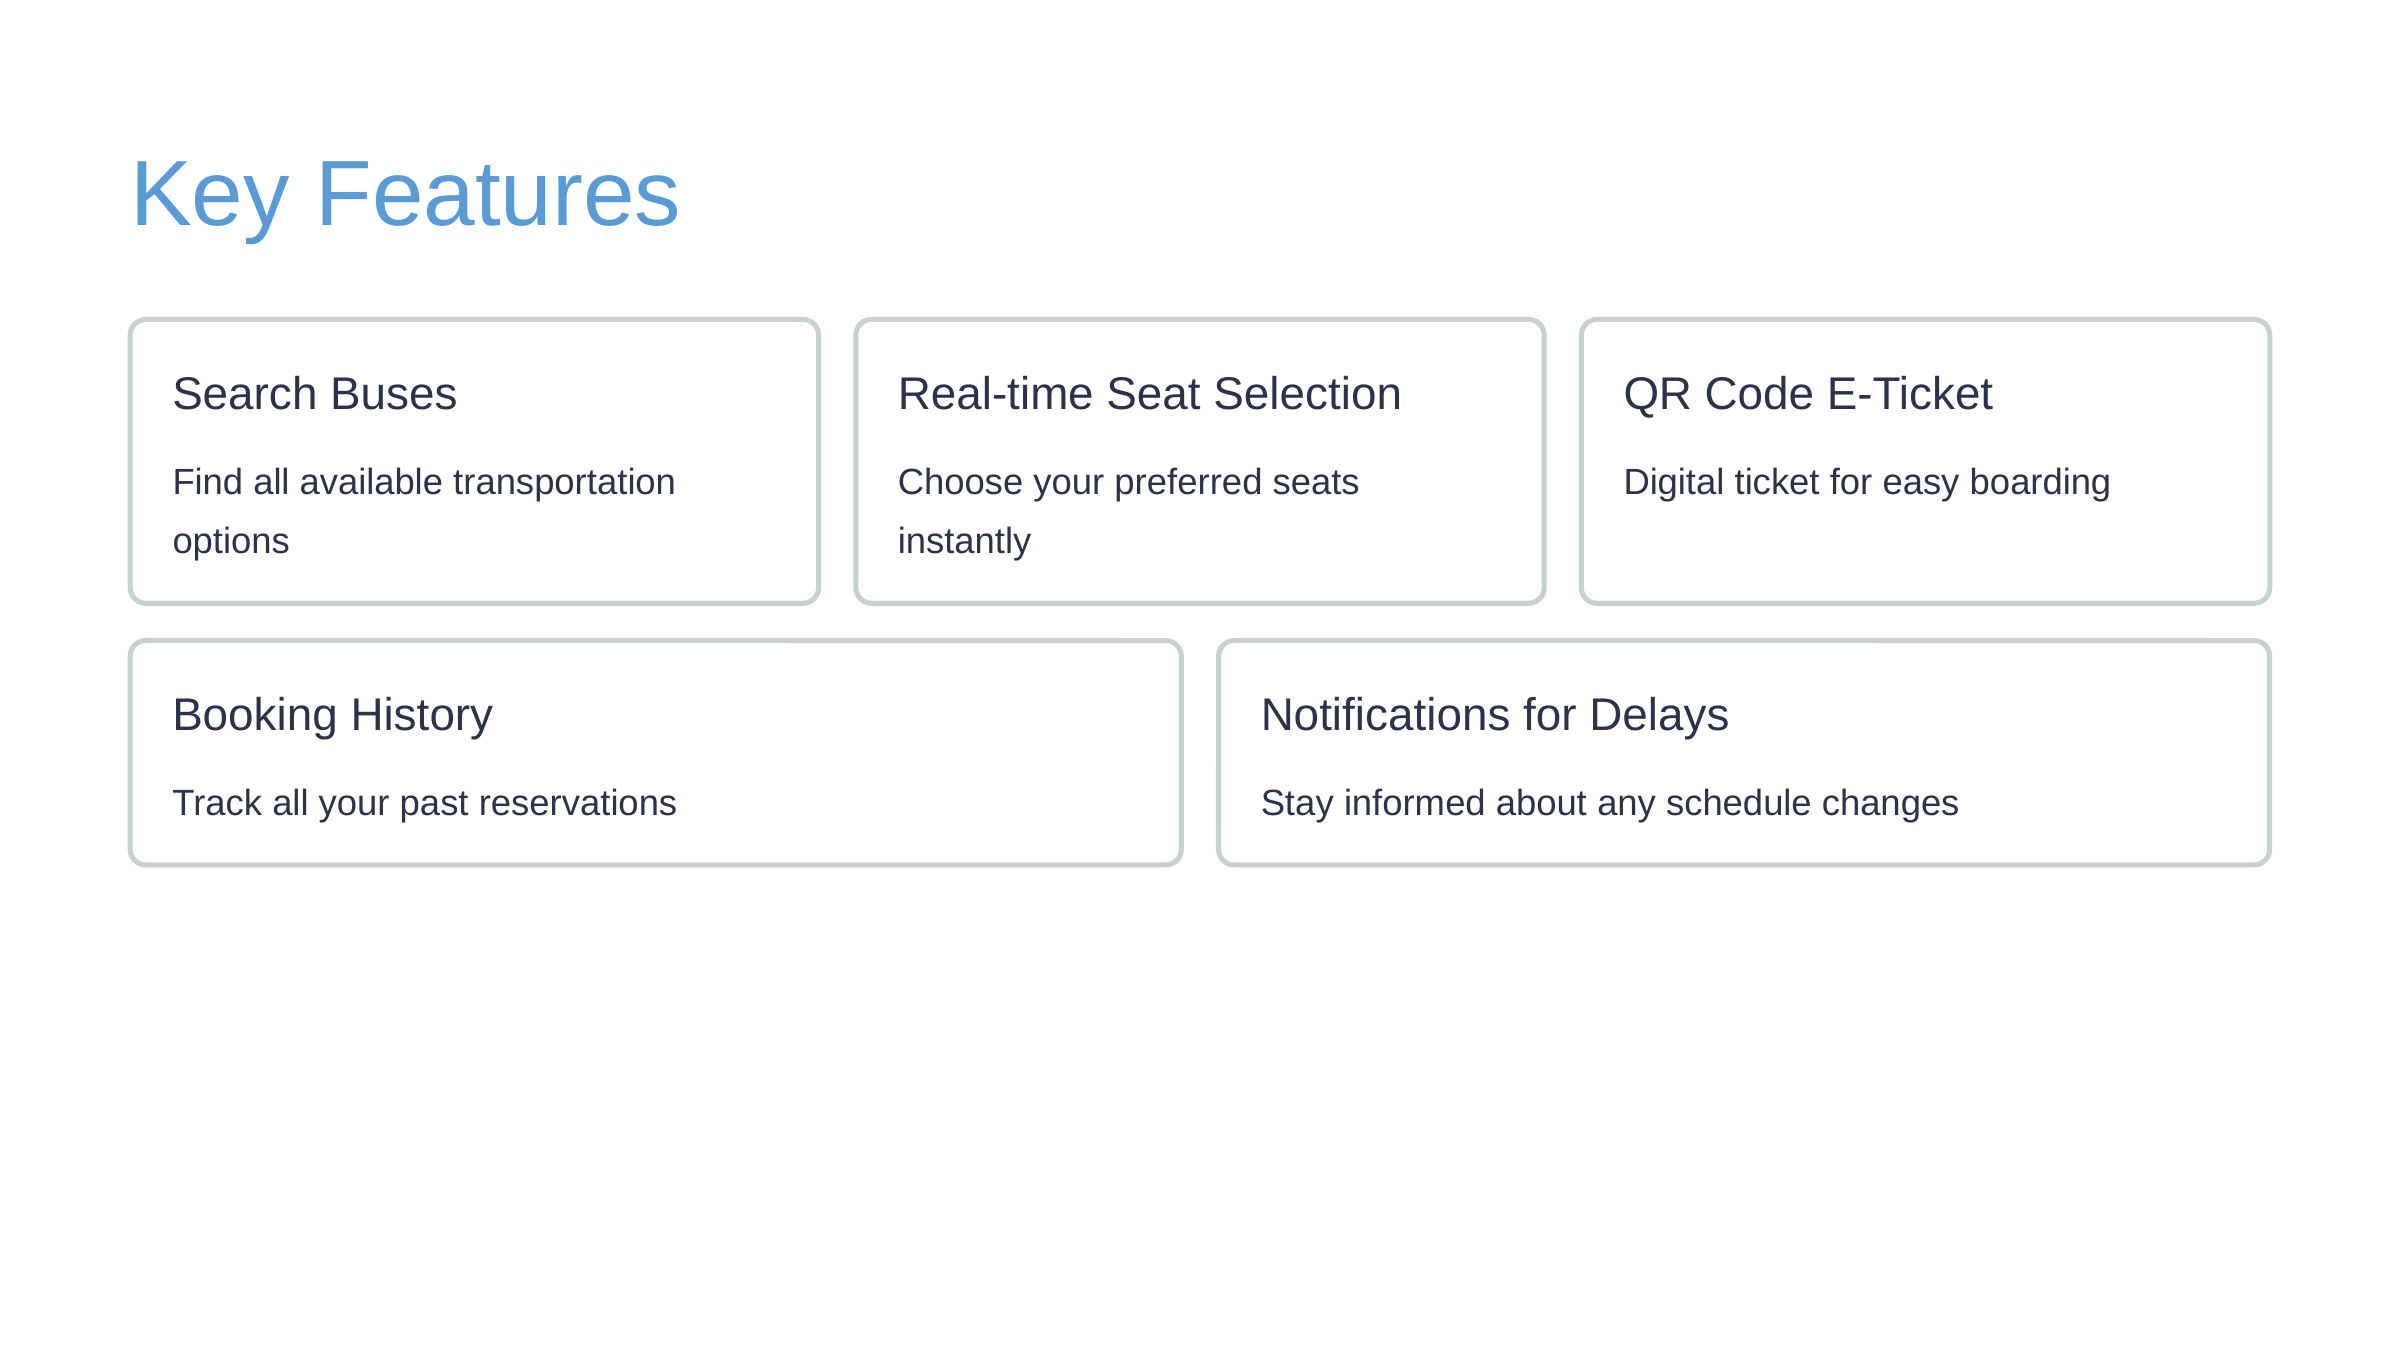

Key Features

Search Buses
Real-time Seat Selection
QR Code E-Ticket
Find all available transportation options
Choose your preferred seats instantly
Digital ticket for easy boarding

Booking History
Notifications for Delays
Track all your past reservations
Stay informed about any schedule changes